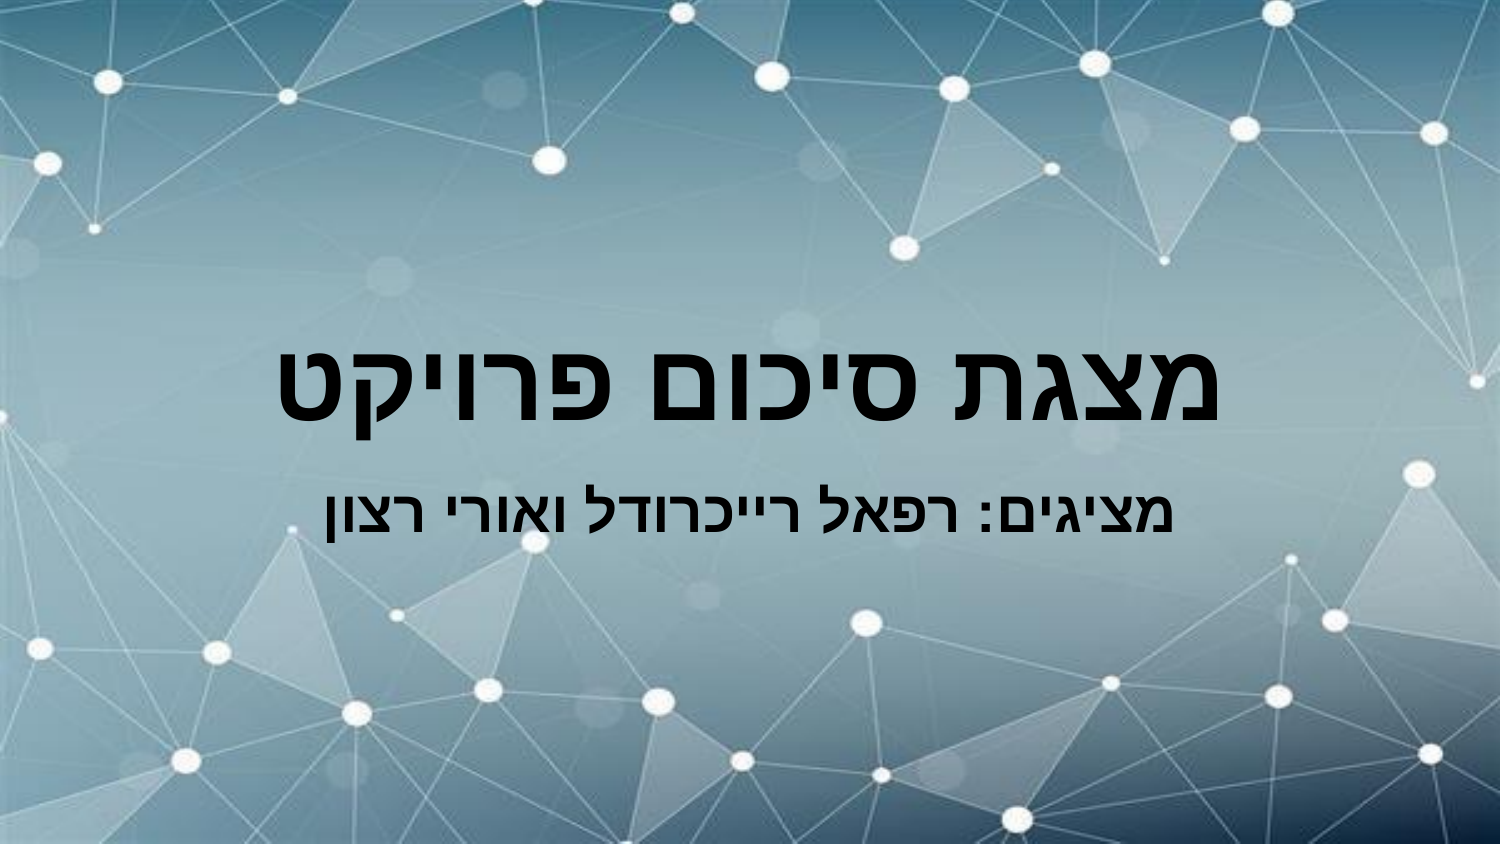

# מצגת סיכום פרויקט
מציגים: רפאל רייכרודל ואורי רצון